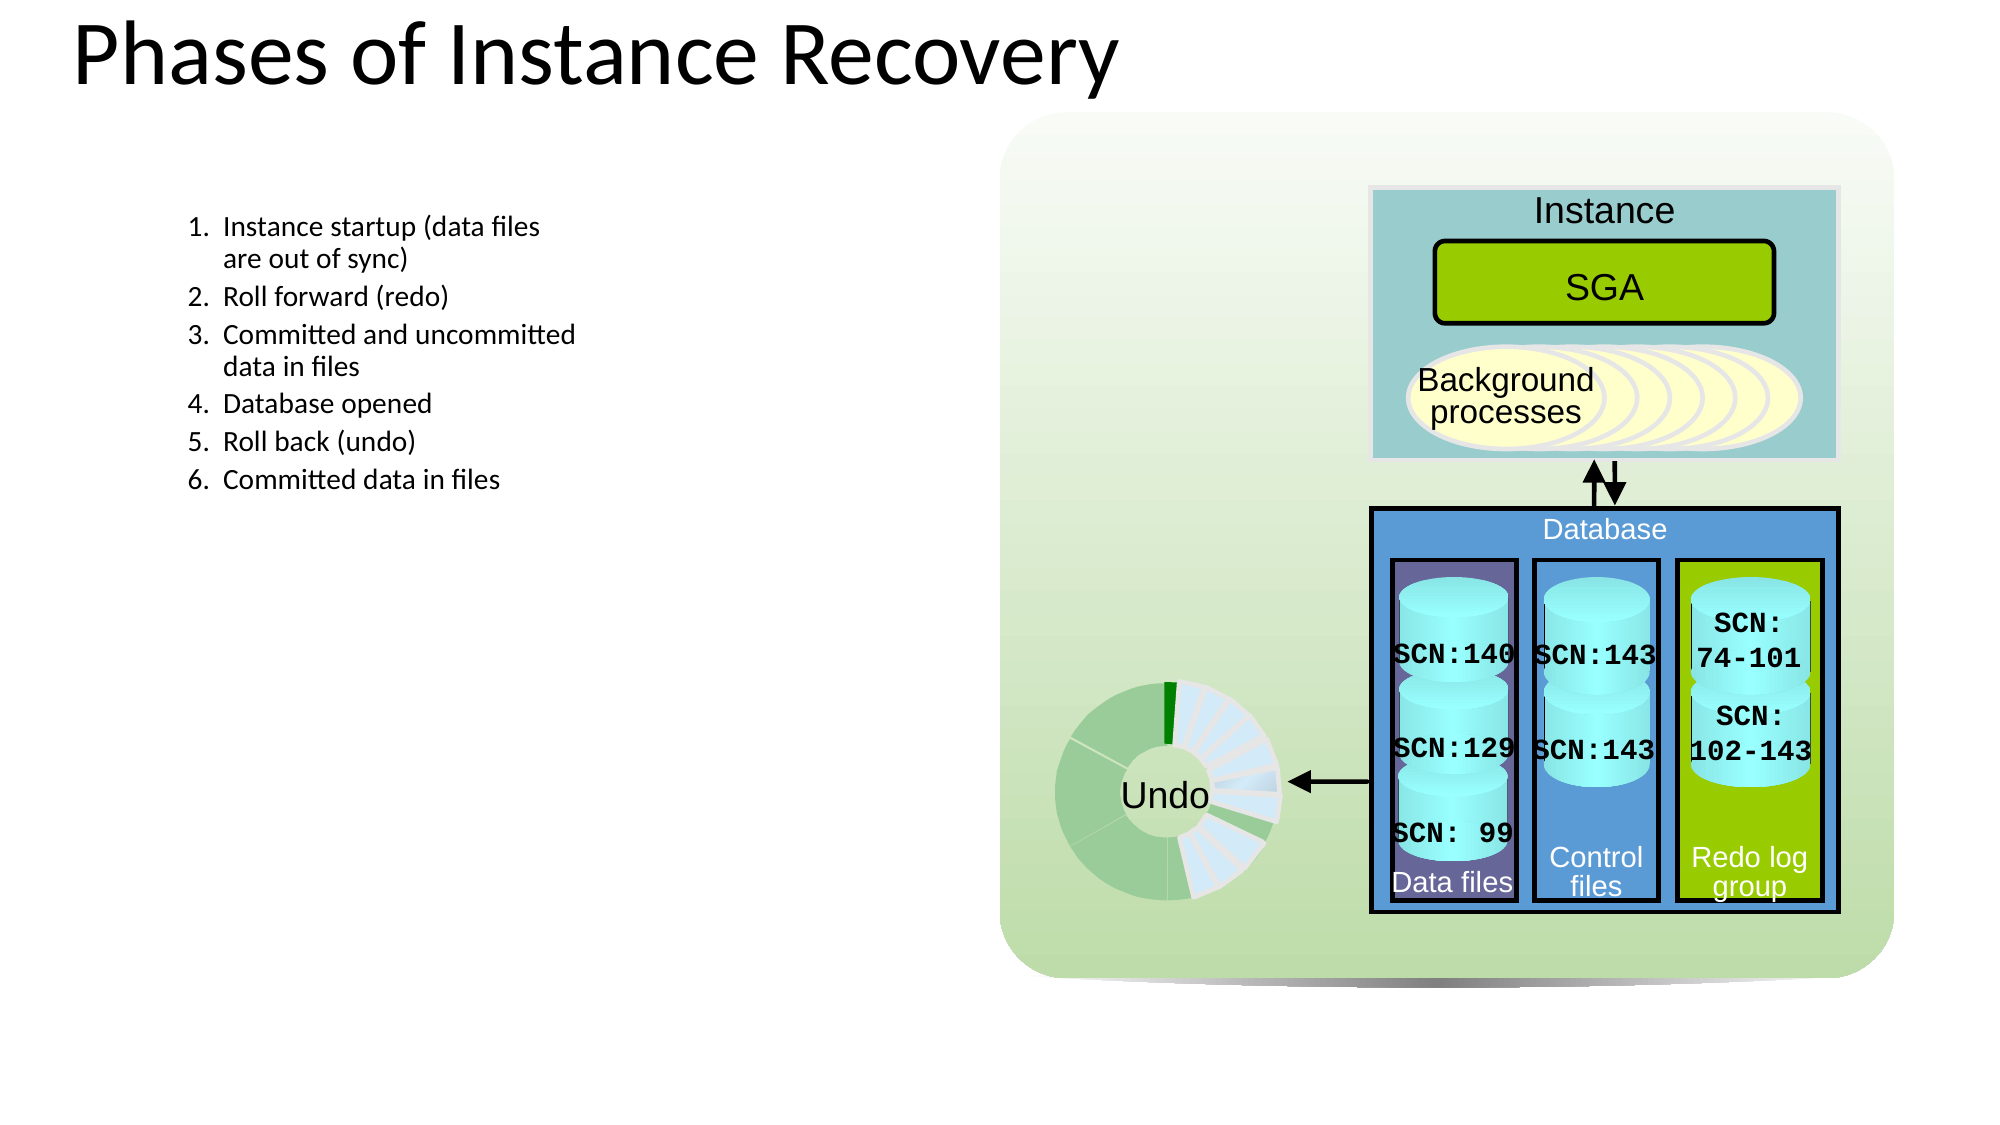

# Phases of Instance Recovery

Instance

SGA
Background
processes

Database

SCN:
74-101
SCN:140
SCN:143

Undo

SCN:
102-143
SCN:129
SCN:143

SCN: 99
Control files
Redo log group
Data files
Instance startup (data files
are out of sync)
Roll forward (redo)
Committed and uncommitted
data in files
Database opened
Roll back (undo)
Committed data in files